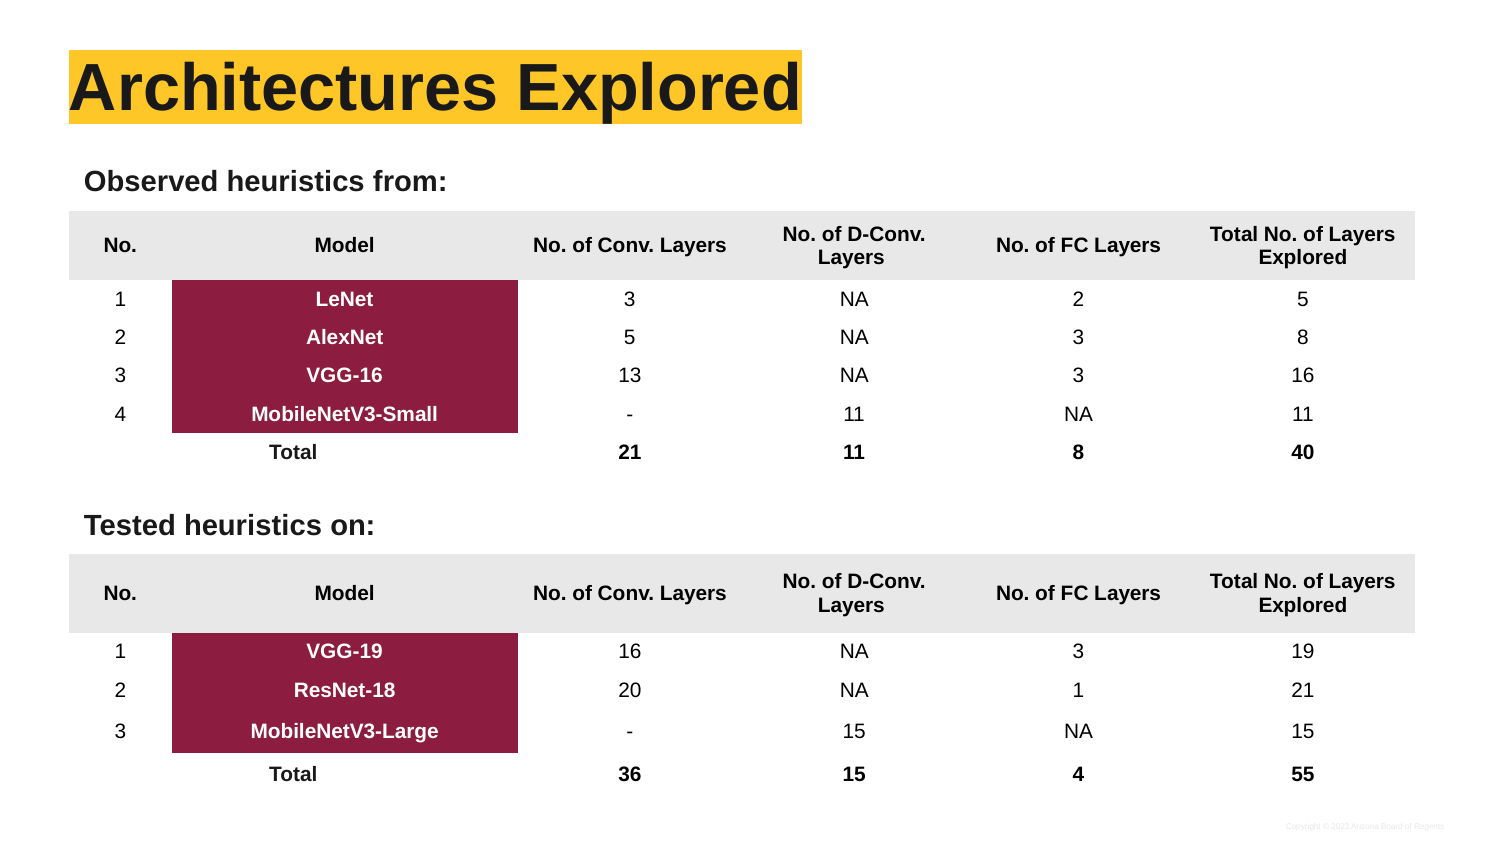

# Architectures Explored
Observed heuristics from:
| No. | Model | No. of Conv. Layers | No. of D-Conv. Layers | No. of FC Layers | Total No. of Layers Explored |
| --- | --- | --- | --- | --- | --- |
| 1 | LeNet | 3 | NA | 2 | 5 |
| 2 | AlexNet | 5 | NA | 3 | 8 |
| 3 | VGG-16 | 13 | NA | 3 | 16 |
| 4 | MobileNetV3-Small | - | 11 | NA | 11 |
| Total |  | 21 | 11 | 8 | 40 |
Tested heuristics on:
| No. | Model | No. of Conv. Layers | No. of D-Conv. Layers | No. of FC Layers | Total No. of Layers Explored |
| --- | --- | --- | --- | --- | --- |
| 1 | VGG-19 | 16 | NA | 3 | 19 |
| 2 | ResNet-18 | 20 | NA | 1 | 21 |
| 3 | MobileNetV3-Large | - | 15 | NA | 15 |
| Total |  | 36 | 15 | 4 | 55 |